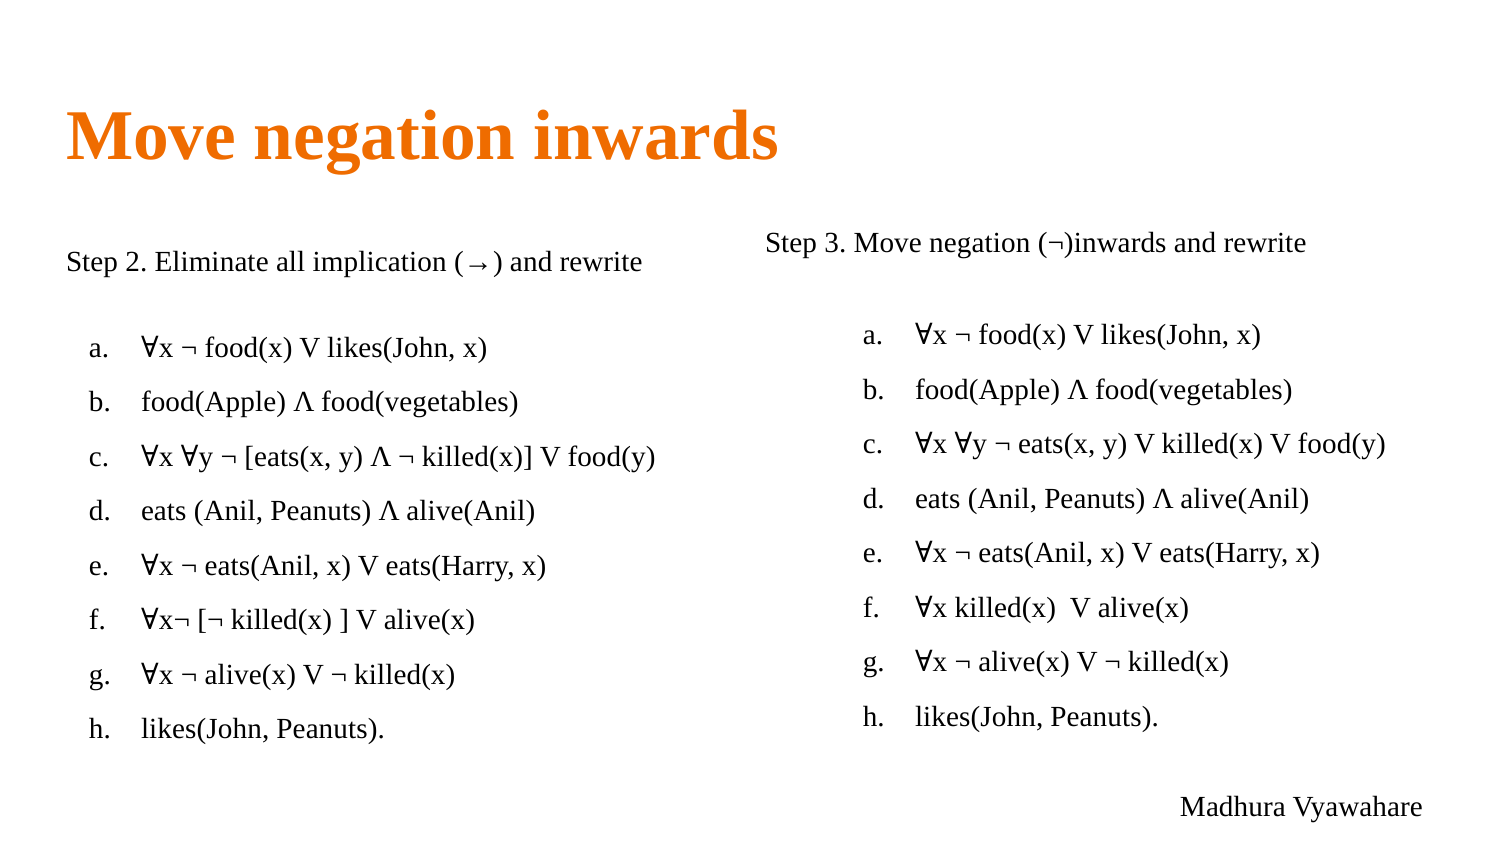

# Move negation inwards
Step 3. Move negation (¬)inwards and rewrite
∀x ¬ food(x) V likes(John, x)
food(Apple) Λ food(vegetables)
∀x ∀y ¬ eats(x, y) V killed(x) V food(y)
eats (Anil, Peanuts) Λ alive(Anil)
∀x ¬ eats(Anil, x) V eats(Harry, x)
∀x killed(x)  V alive(x)
∀x ¬ alive(x) V ¬ killed(x)
likes(John, Peanuts).

Step 2. Eliminate all implication (→) and rewrite
∀x ¬ food(x) V likes(John, x)
food(Apple) Λ food(vegetables)
∀x ∀y ¬ [eats(x, y) Λ ¬ killed(x)] V food(y)
eats (Anil, Peanuts) Λ alive(Anil)
∀x ¬ eats(Anil, x) V eats(Harry, x)
∀x¬ [¬ killed(x) ] V alive(x)
∀x ¬ alive(x) V ¬ killed(x)
likes(John, Peanuts).